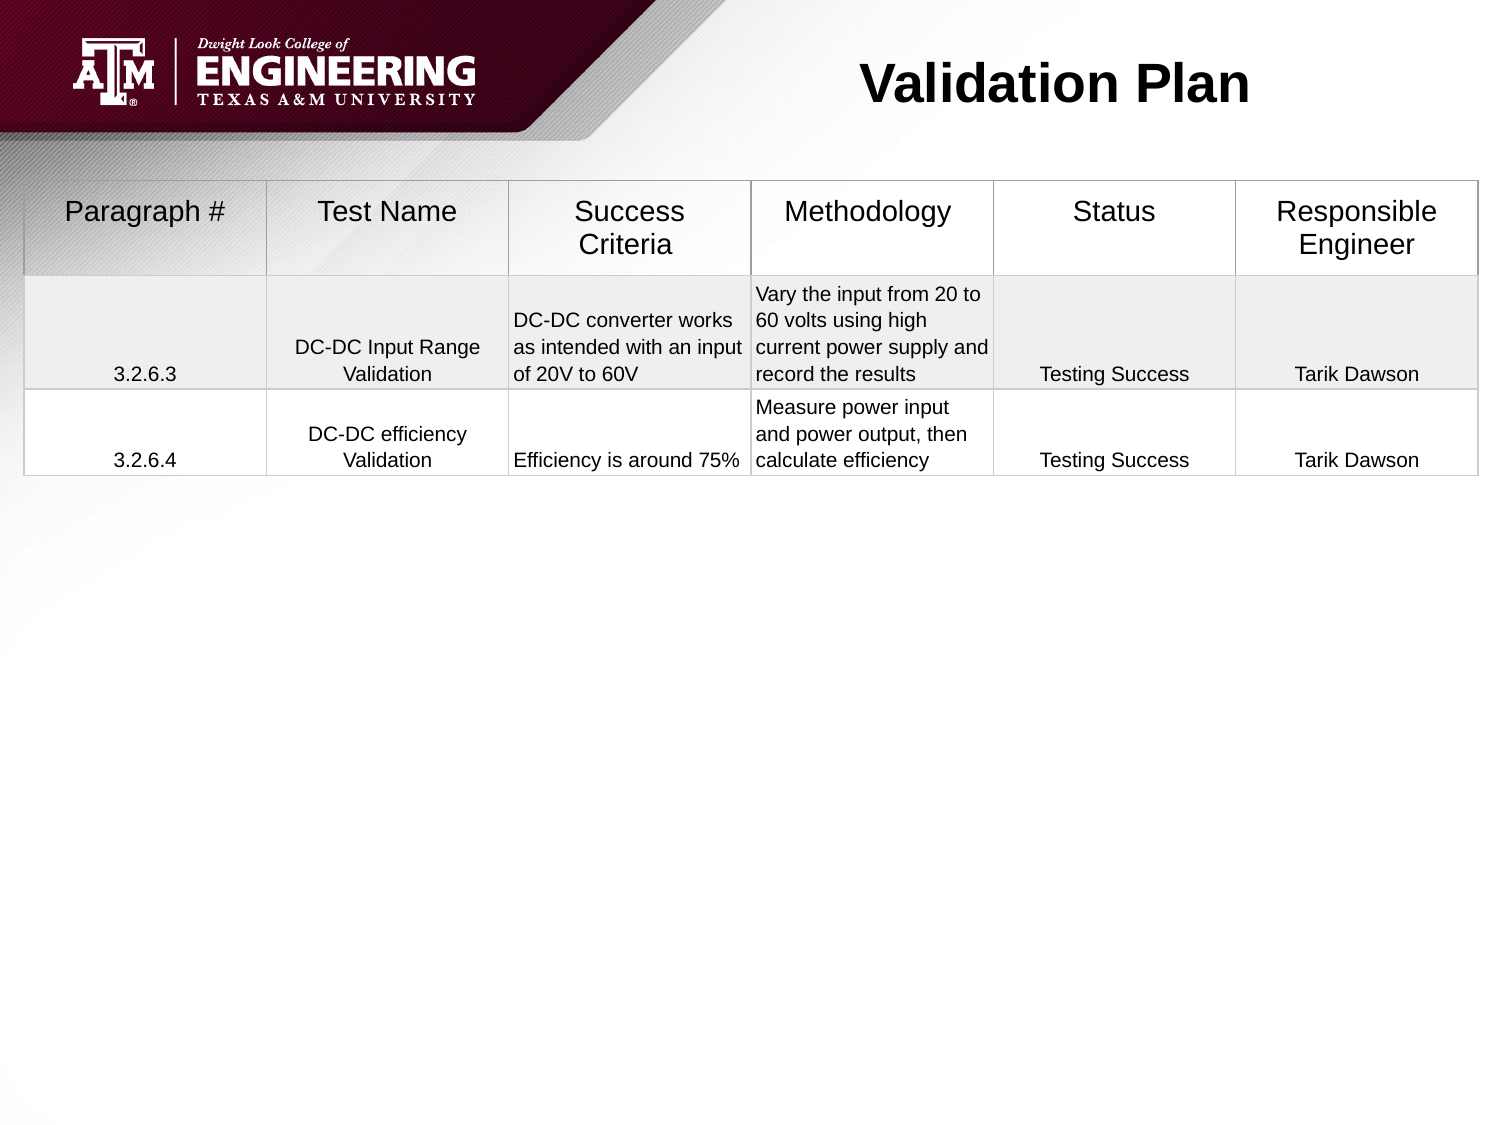

# Validation Plan
| Paragraph # | Test Name | Success Criteria | Methodology | Status | Responsible Engineer |
| --- | --- | --- | --- | --- | --- |
| 3.2.6.3 | DC-DC Input Range Validation | DC-DC converter works as intended with an input of 20V to 60V | Vary the input from 20 to 60 volts using high current power supply and record the results | Testing Success | Tarik Dawson |
| 3.2.6.4 | DC-DC efficiency Validation | Efficiency is around 75% | Measure power input and power output, then calculate efficiency | Testing Success | Tarik Dawson |